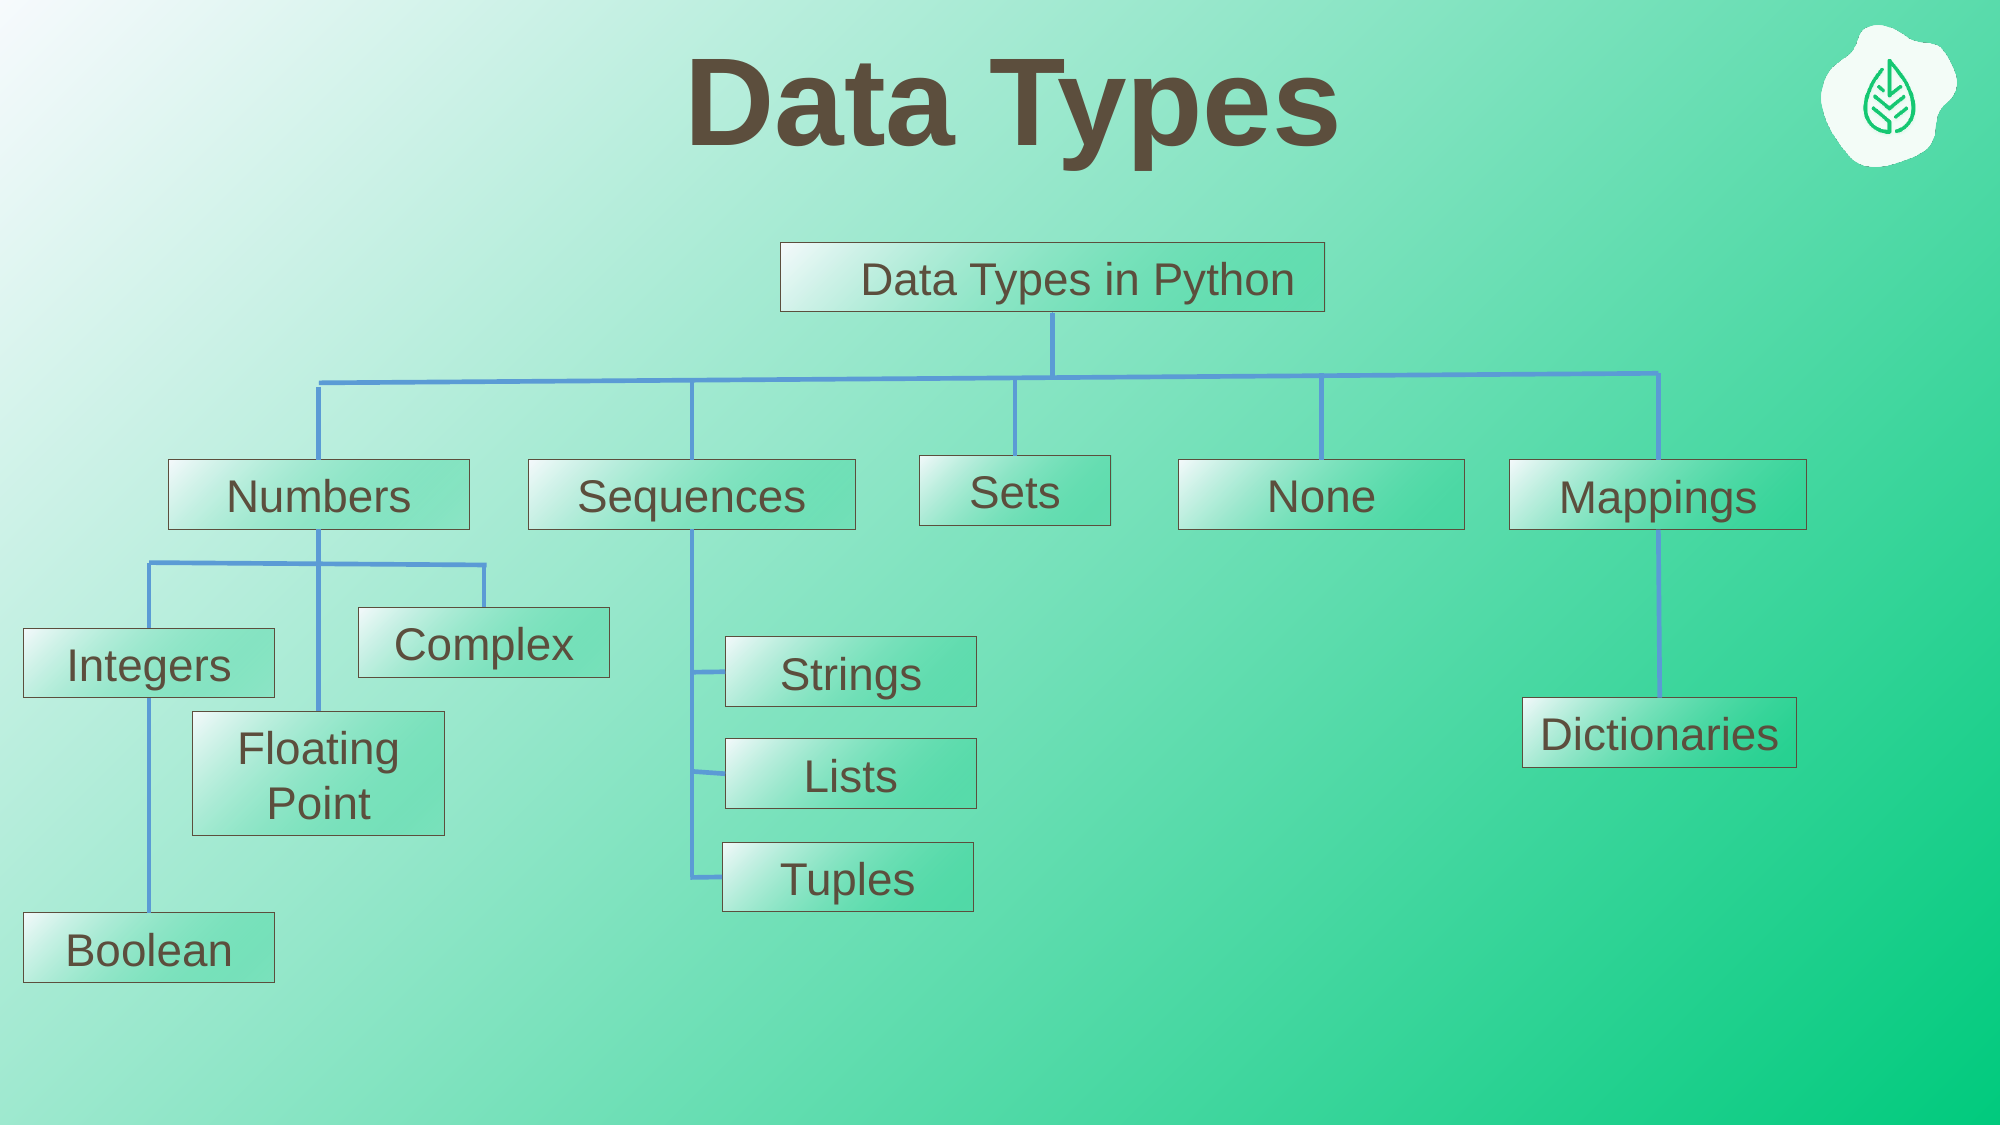

# Data Types
    Data Types in Python
Sets
Numbers
Sequences
None
Mappings
Complex
Integers
Strings
Dictionaries
Floating Point
Lists
Tuples
Boolean